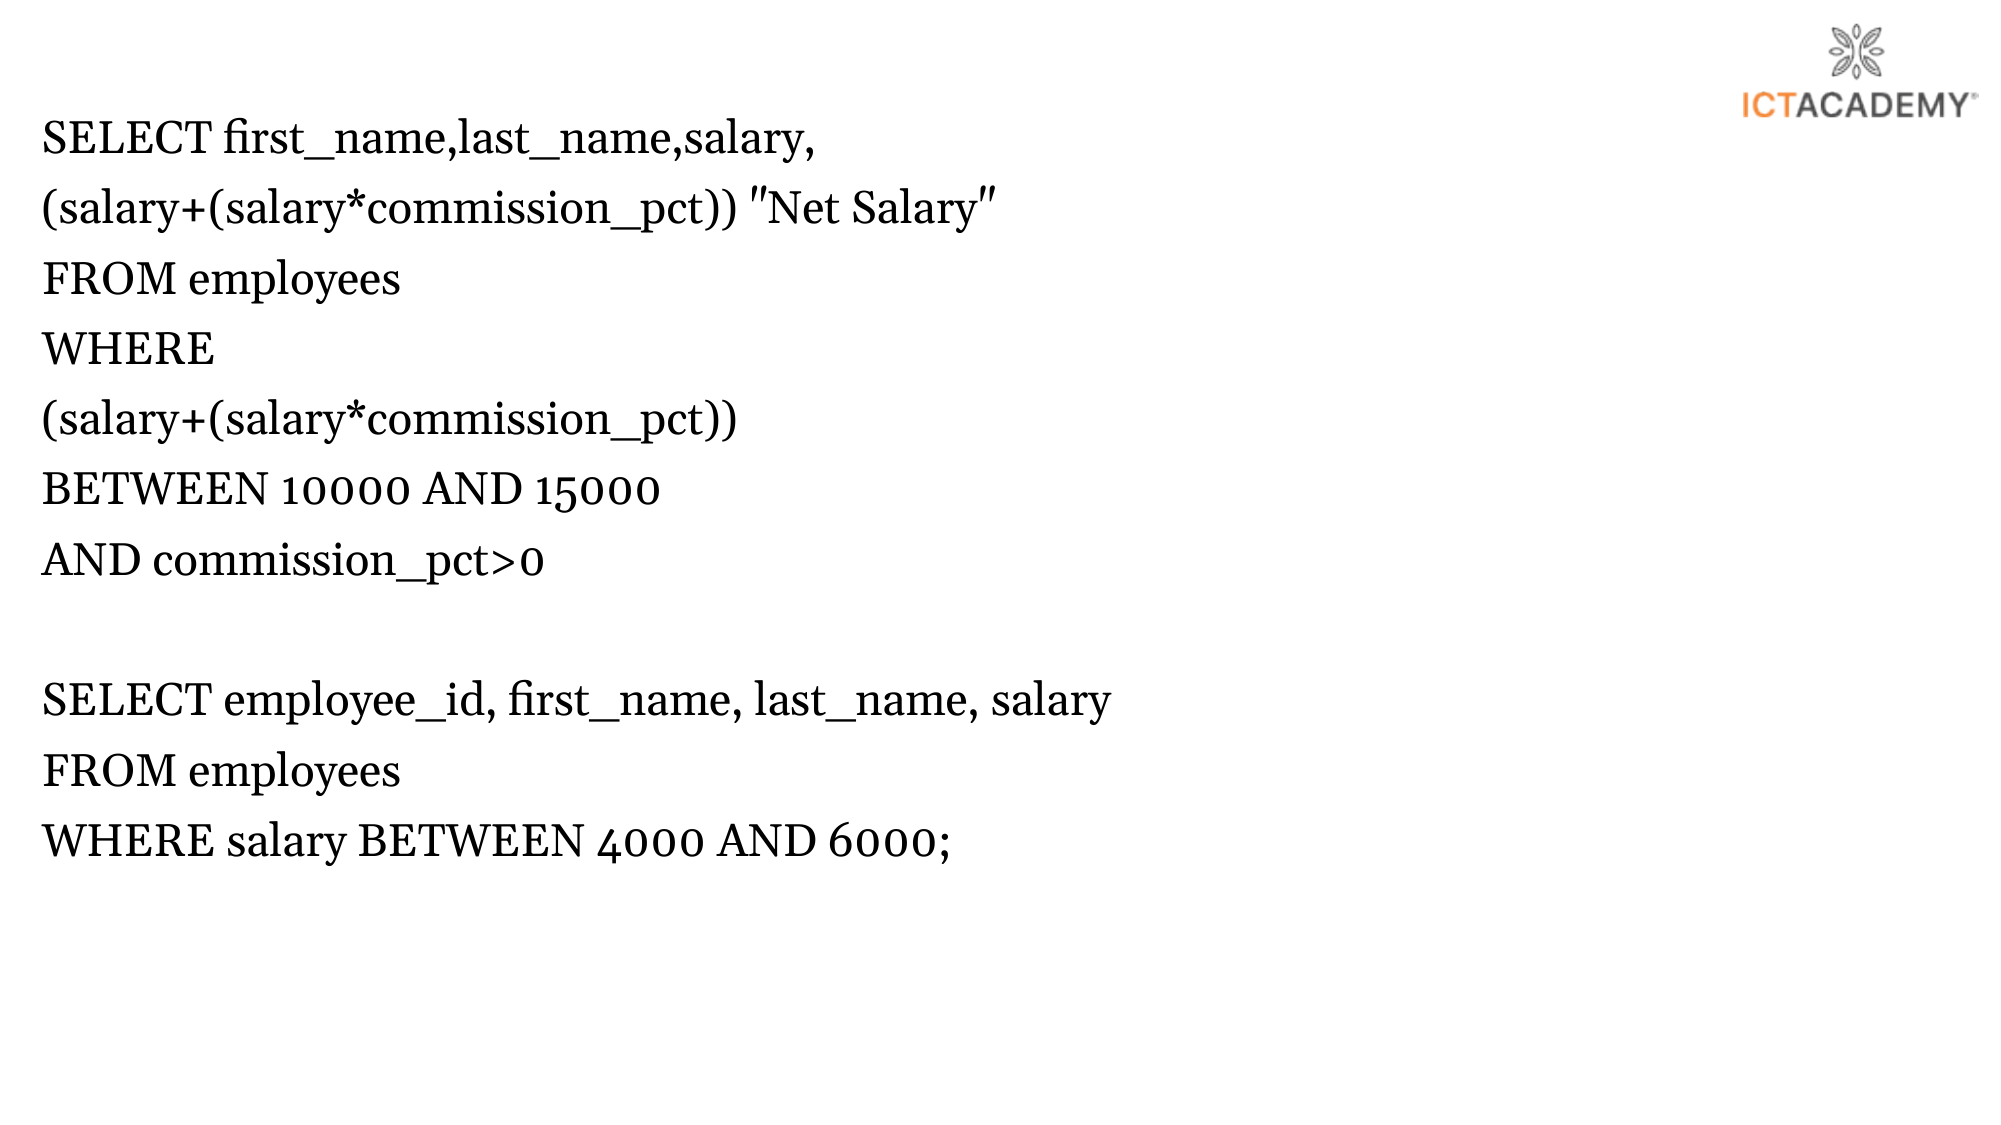

SELECT first_name,last_name,salary,
(salary+(salary*commission_pct)) "Net Salary"
FROM employees
WHERE
(salary+(salary*commission_pct))
BETWEEN 10000 AND 15000
AND commission_pct>0

SELECT employee_id, first_name, last_name, salary
FROM employees
WHERE salary BETWEEN 4000 AND 6000;